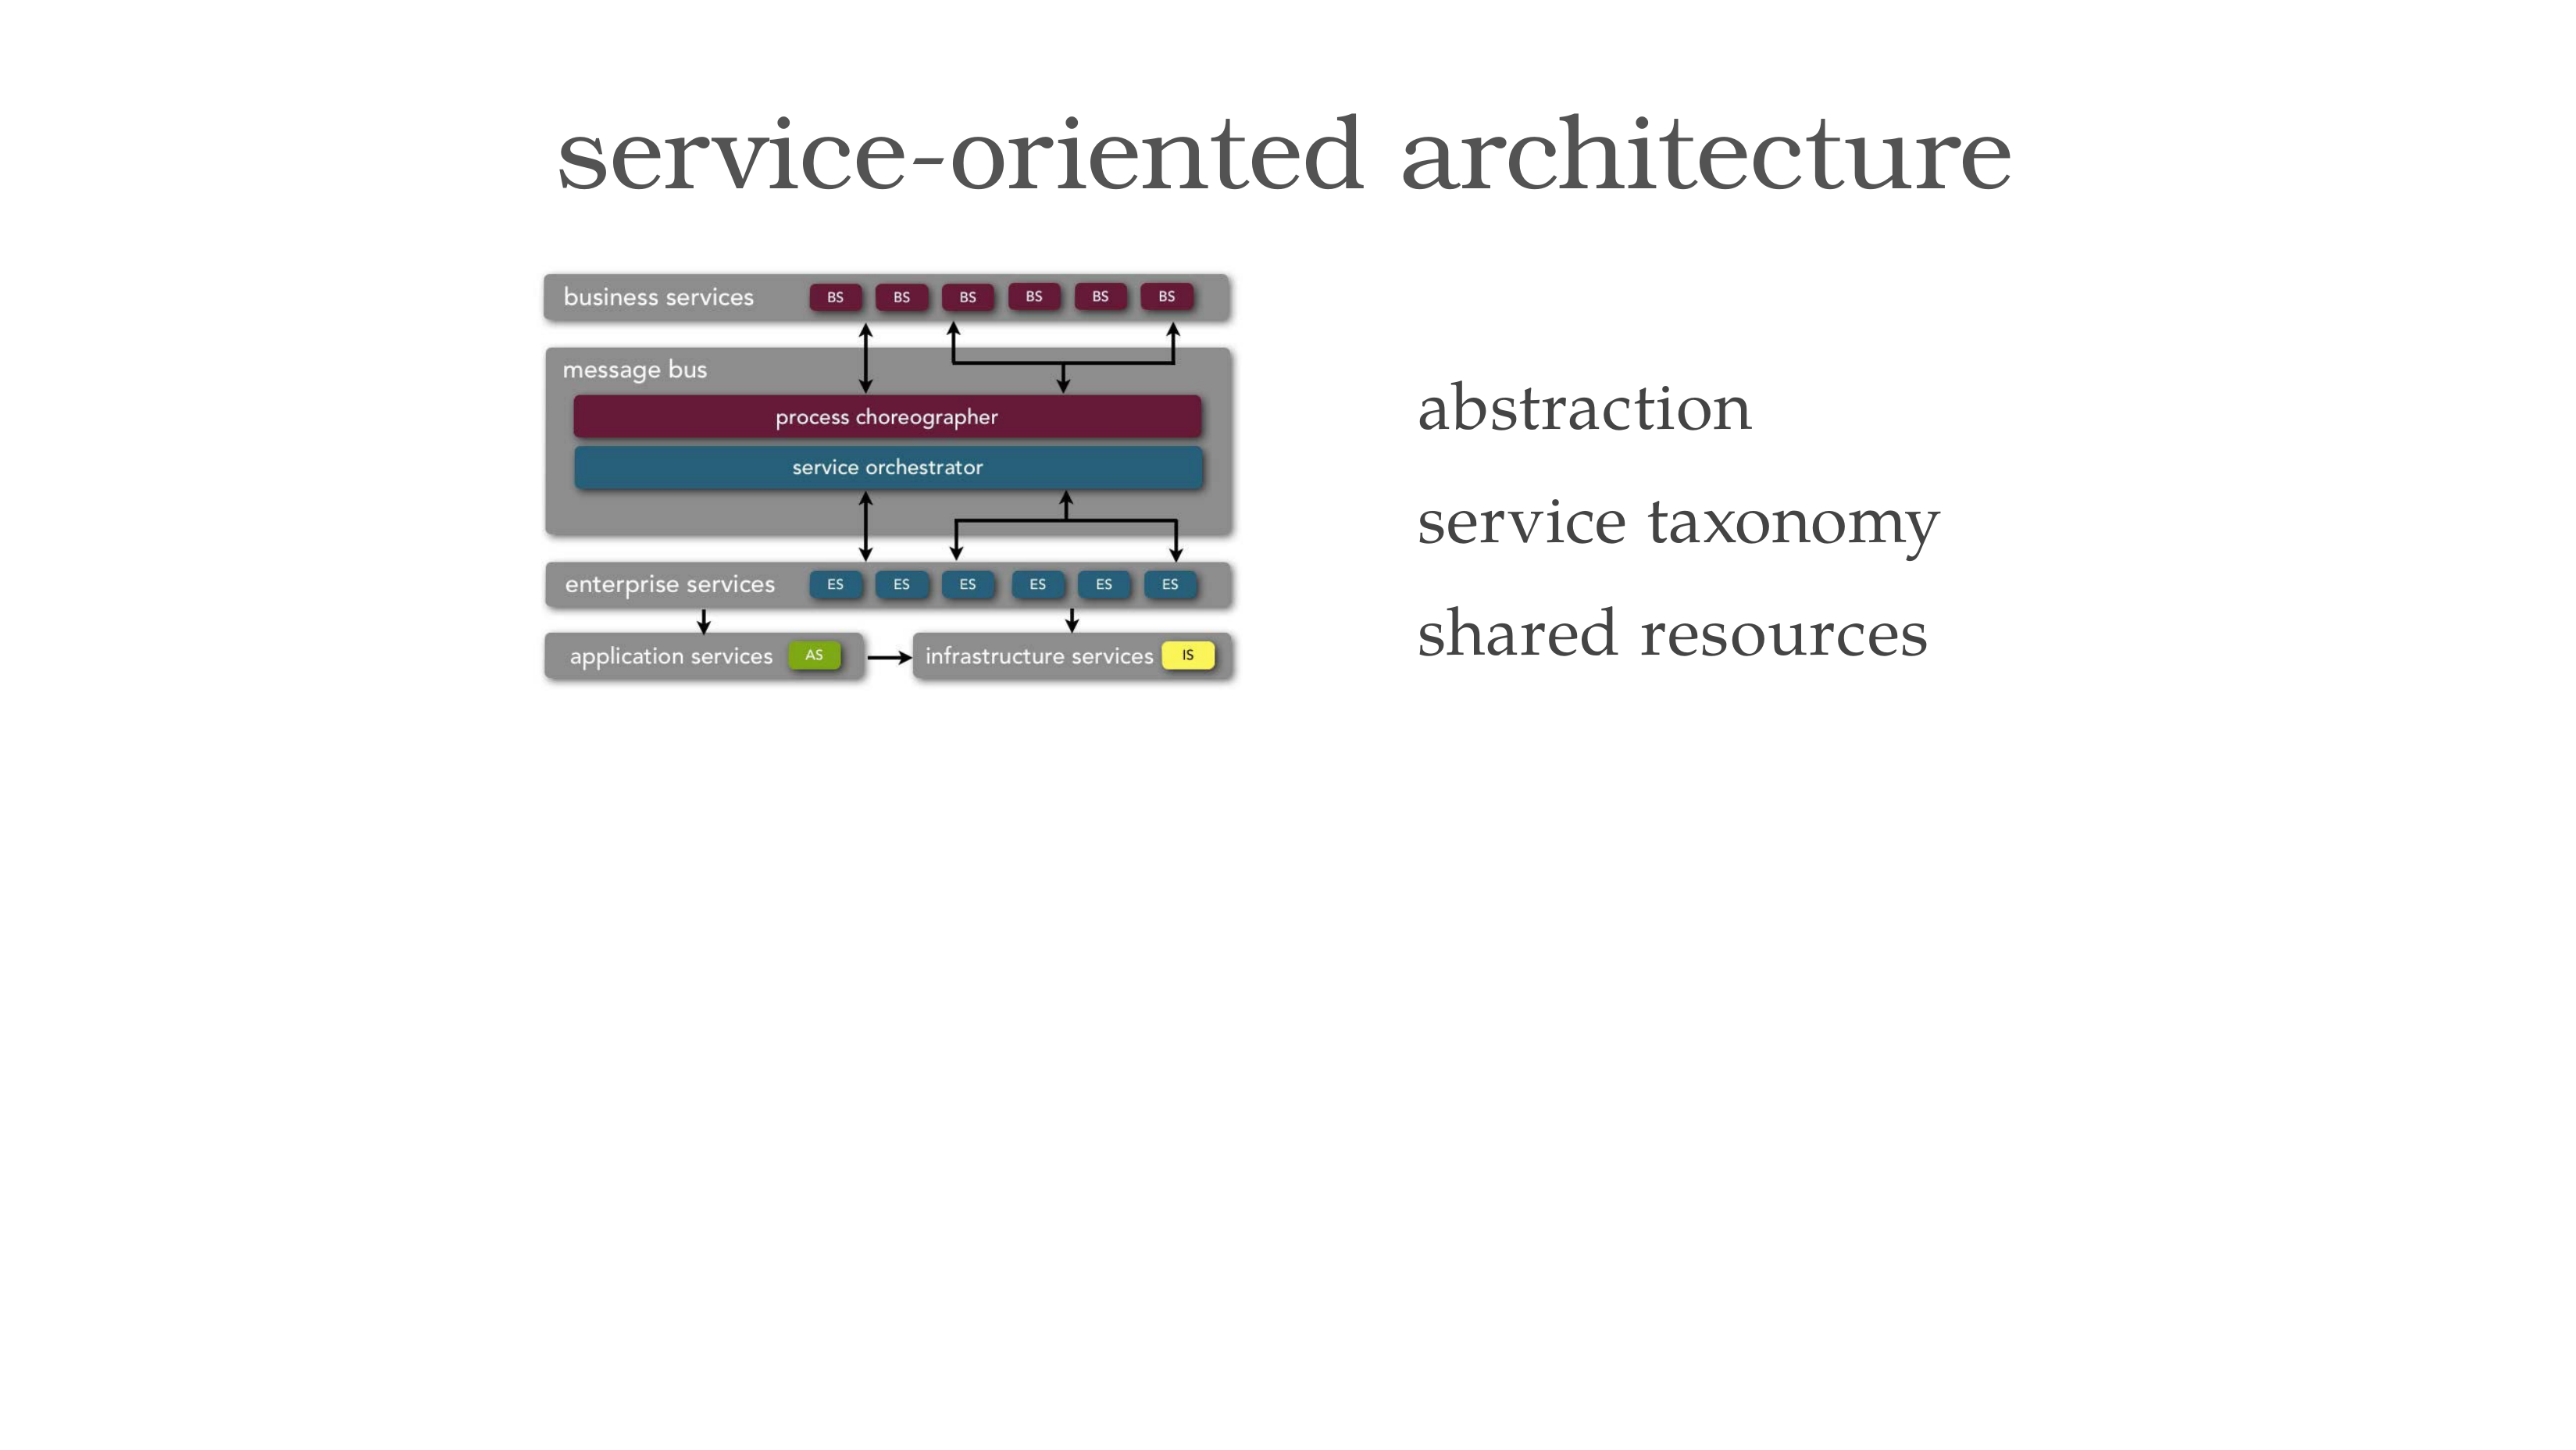

# service-oriented architecture

abstraction service taxonomy shared resources